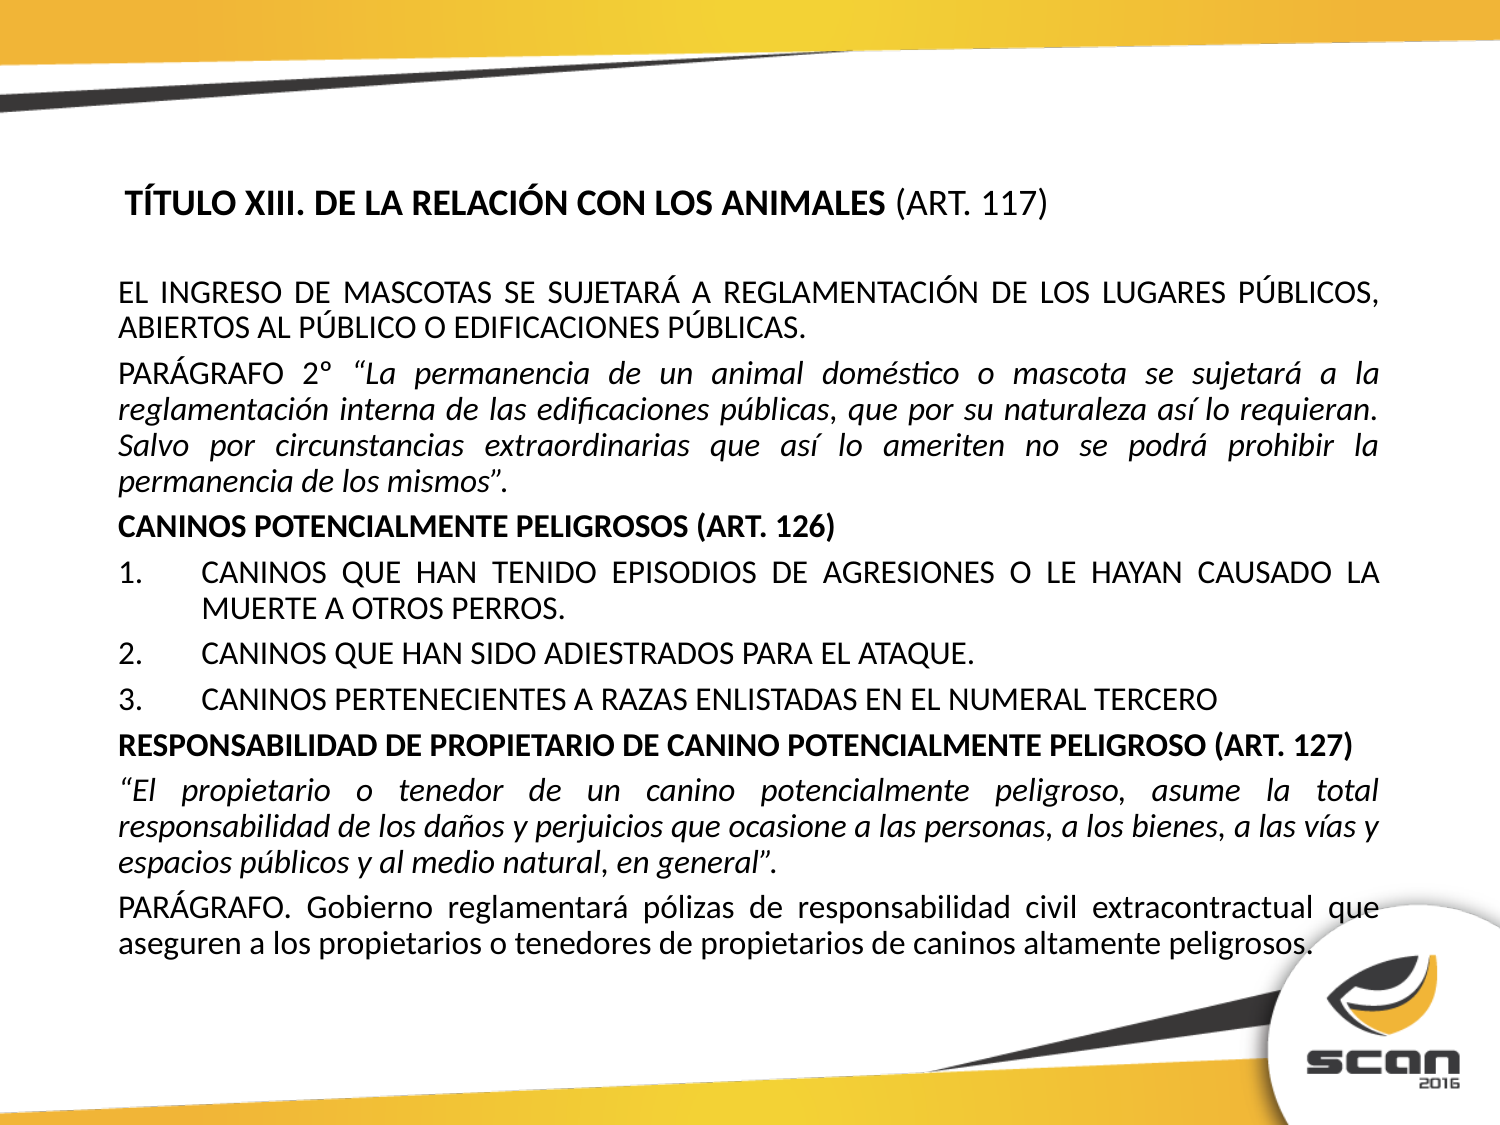

TÍTULO XIII. DE LA RELACIÓN CON LOS ANIMALES (ART. 117)
EL INGRESO DE MASCOTAS SE SUJETARÁ A REGLAMENTACIÓN DE LOS LUGARES PÚBLICOS, ABIERTOS AL PÚBLICO O EDIFICACIONES PÚBLICAS.
PARÁGRAFO 2º “La permanencia de un animal doméstico o mascota se sujetará a la reglamentación interna de las edificaciones públicas, que por su naturaleza así lo requieran. Salvo por circunstancias extraordinarias que así lo ameriten no se podrá prohibir la permanencia de los mismos”.
CANINOS POTENCIALMENTE PELIGROSOS (ART. 126)
CANINOS QUE HAN TENIDO EPISODIOS DE AGRESIONES O LE HAYAN CAUSADO LA MUERTE A OTROS PERROS.
CANINOS QUE HAN SIDO ADIESTRADOS PARA EL ATAQUE.
CANINOS PERTENECIENTES A RAZAS ENLISTADAS EN EL NUMERAL TERCERO
RESPONSABILIDAD DE PROPIETARIO DE CANINO POTENCIALMENTE PELIGROSO (ART. 127)
“El propietario o tenedor de un canino potencialmente peligroso, asume la total responsabilidad de los daños y perjuicios que ocasione a las personas, a los bienes, a las vías y espacios públicos y al medio natural, en general”.
PARÁGRAFO. Gobierno reglamentará pólizas de responsabilidad civil extracontractual que aseguren a los propietarios o tenedores de propietarios de caninos altamente peligrosos.